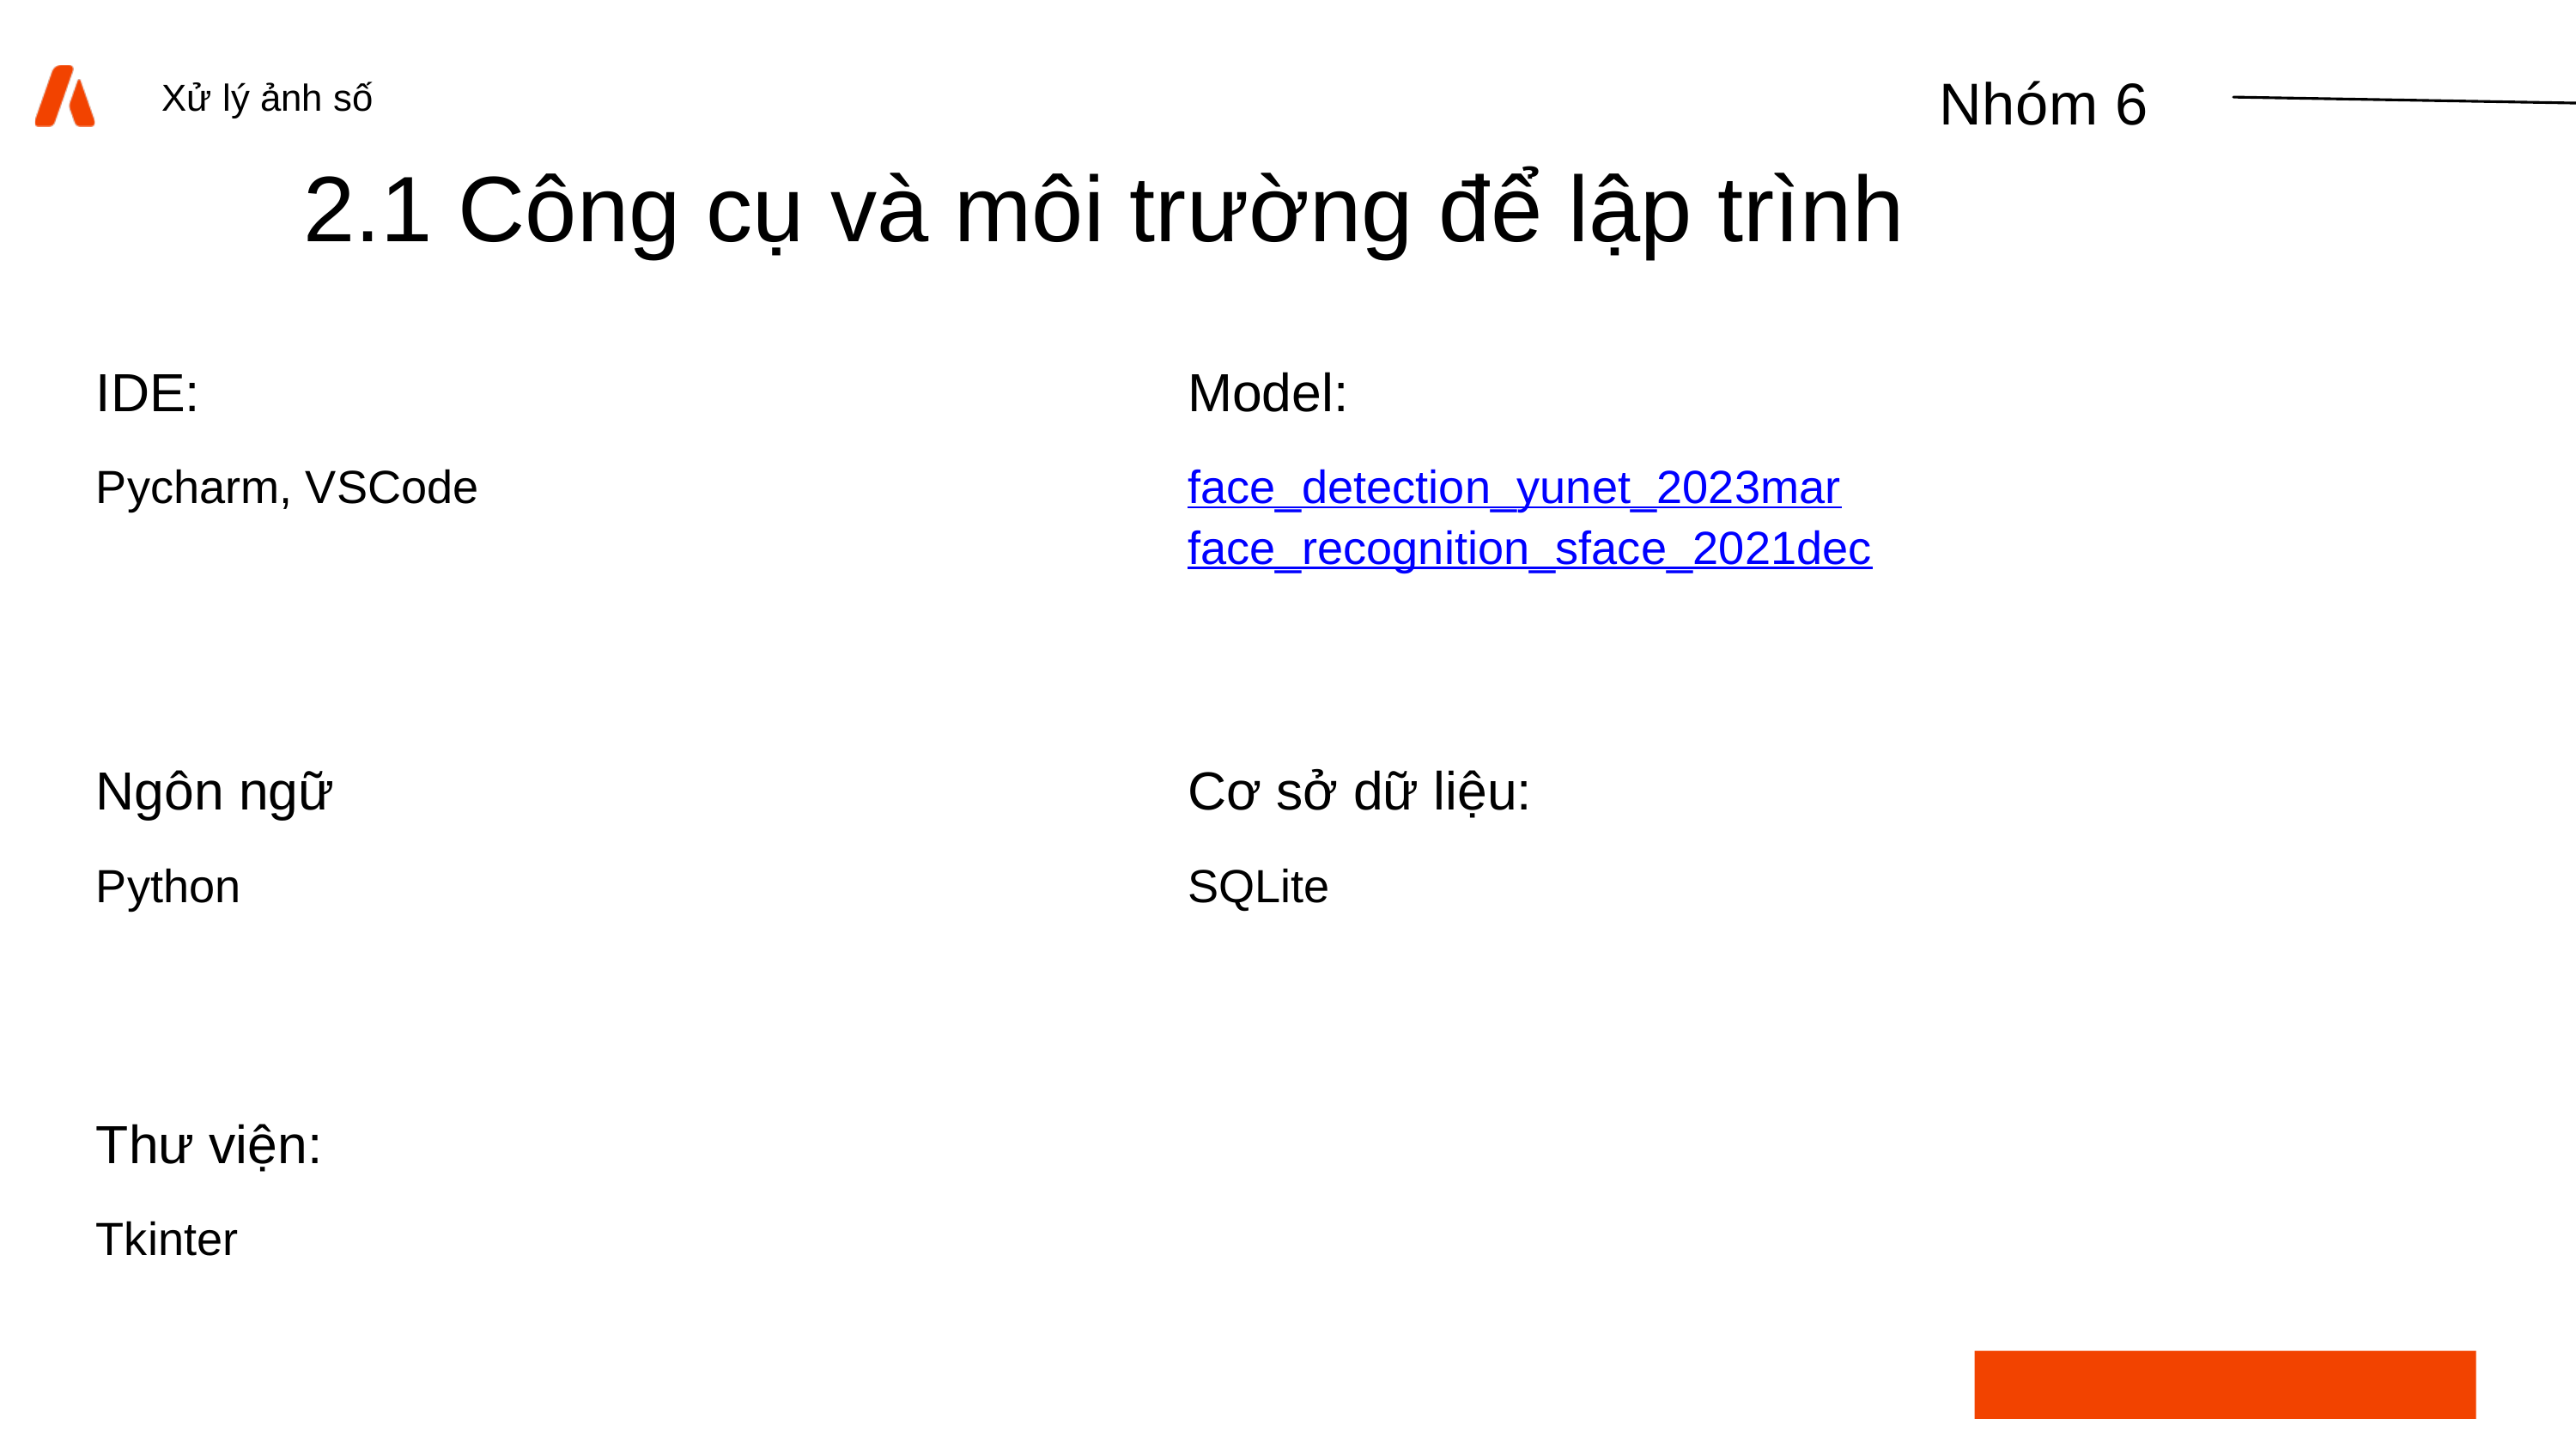

Xử lý ảnh số
Nhóm 6

2.1 Công cụ và môi trường để lập trình
IDE:
Pycharm, VSCode
Model:
face_detection_yunet_2023mar
face_recognition_sface_2021dec

Ngôn ngữ
Python
Cơ sở dữ liệu:
SQLite
Thư viện:
Tkinter